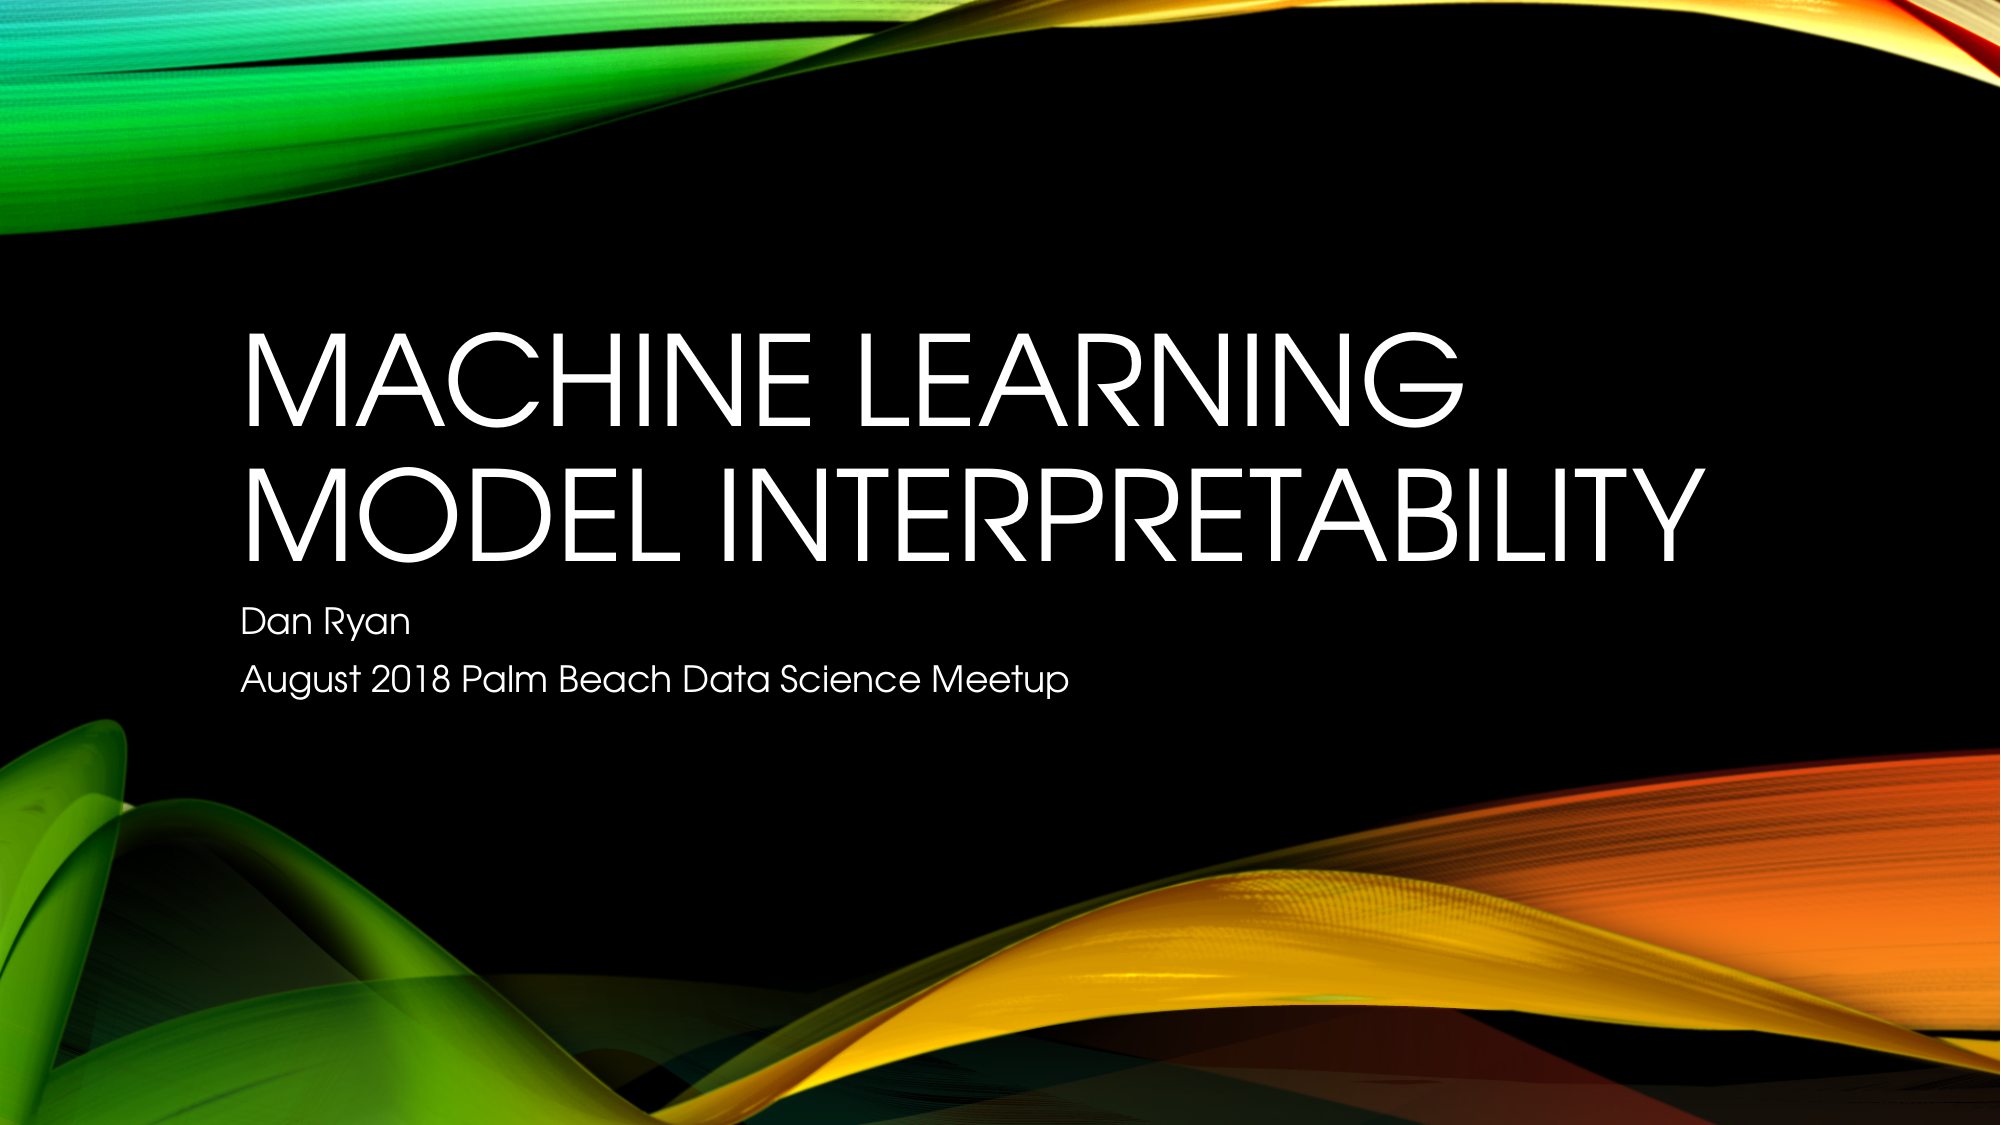

# machine learning model Interpretability
Dan Ryan
August 2018 Palm Beach Data Science Meetup